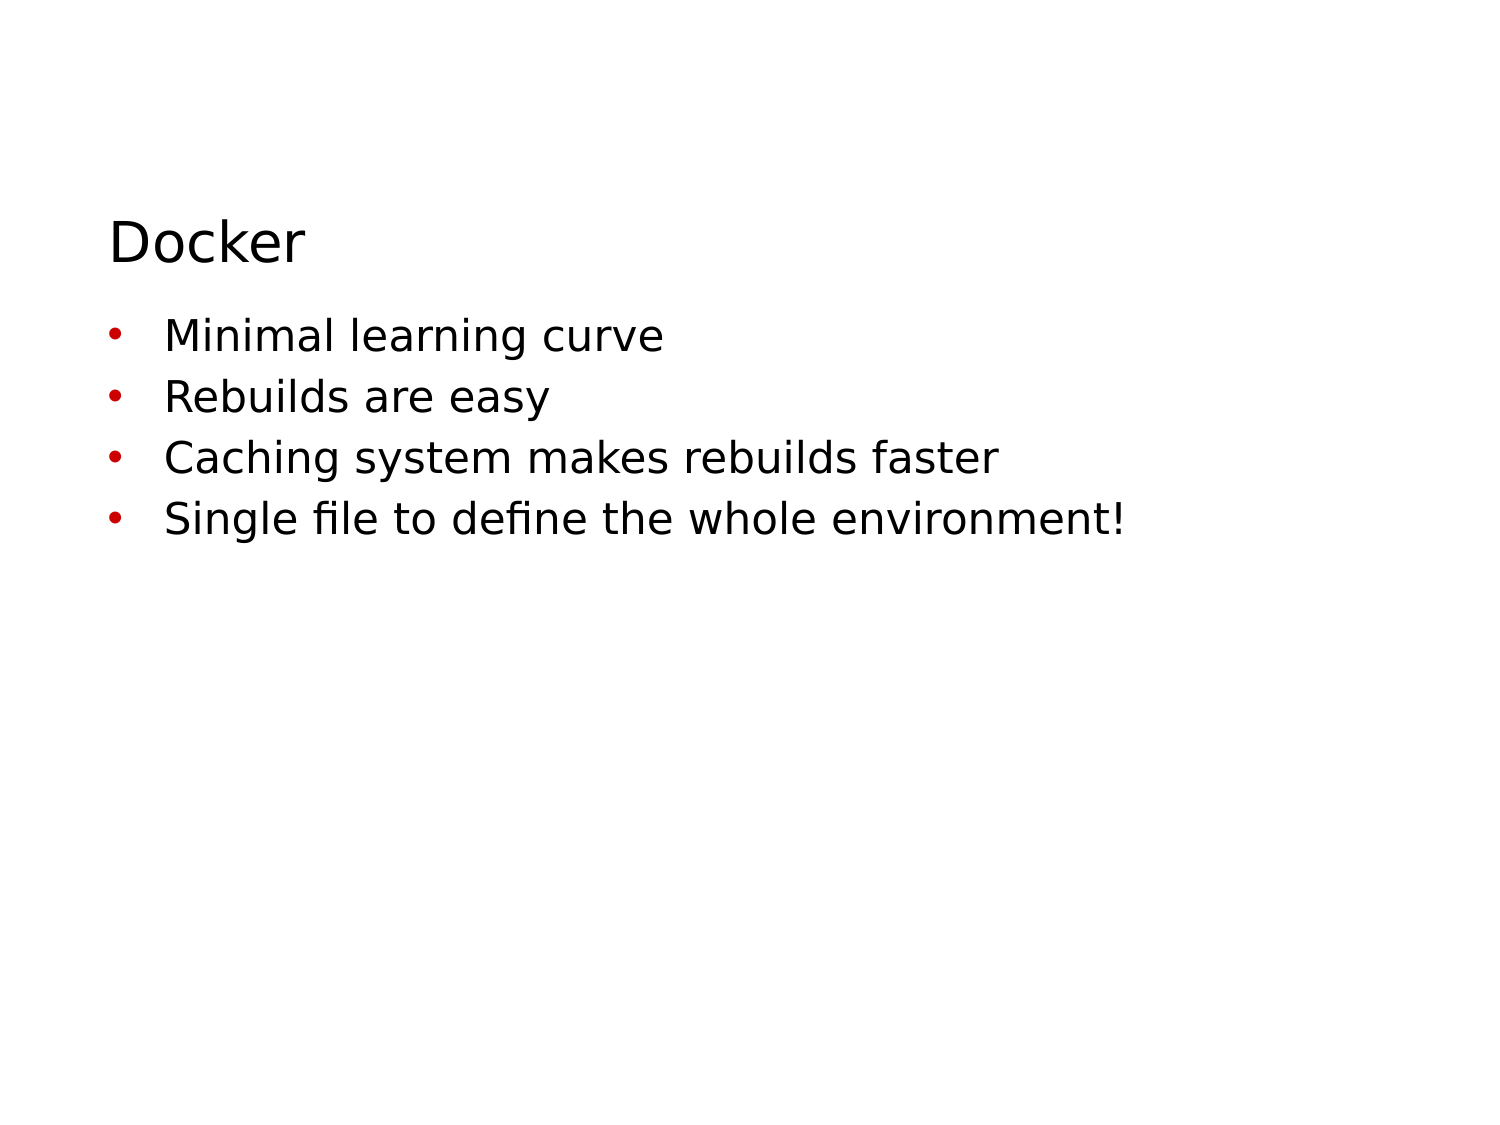

Docker
Minimal learning curve
Rebuilds are easy
Caching system makes rebuilds faster
Single file to define the whole environment!